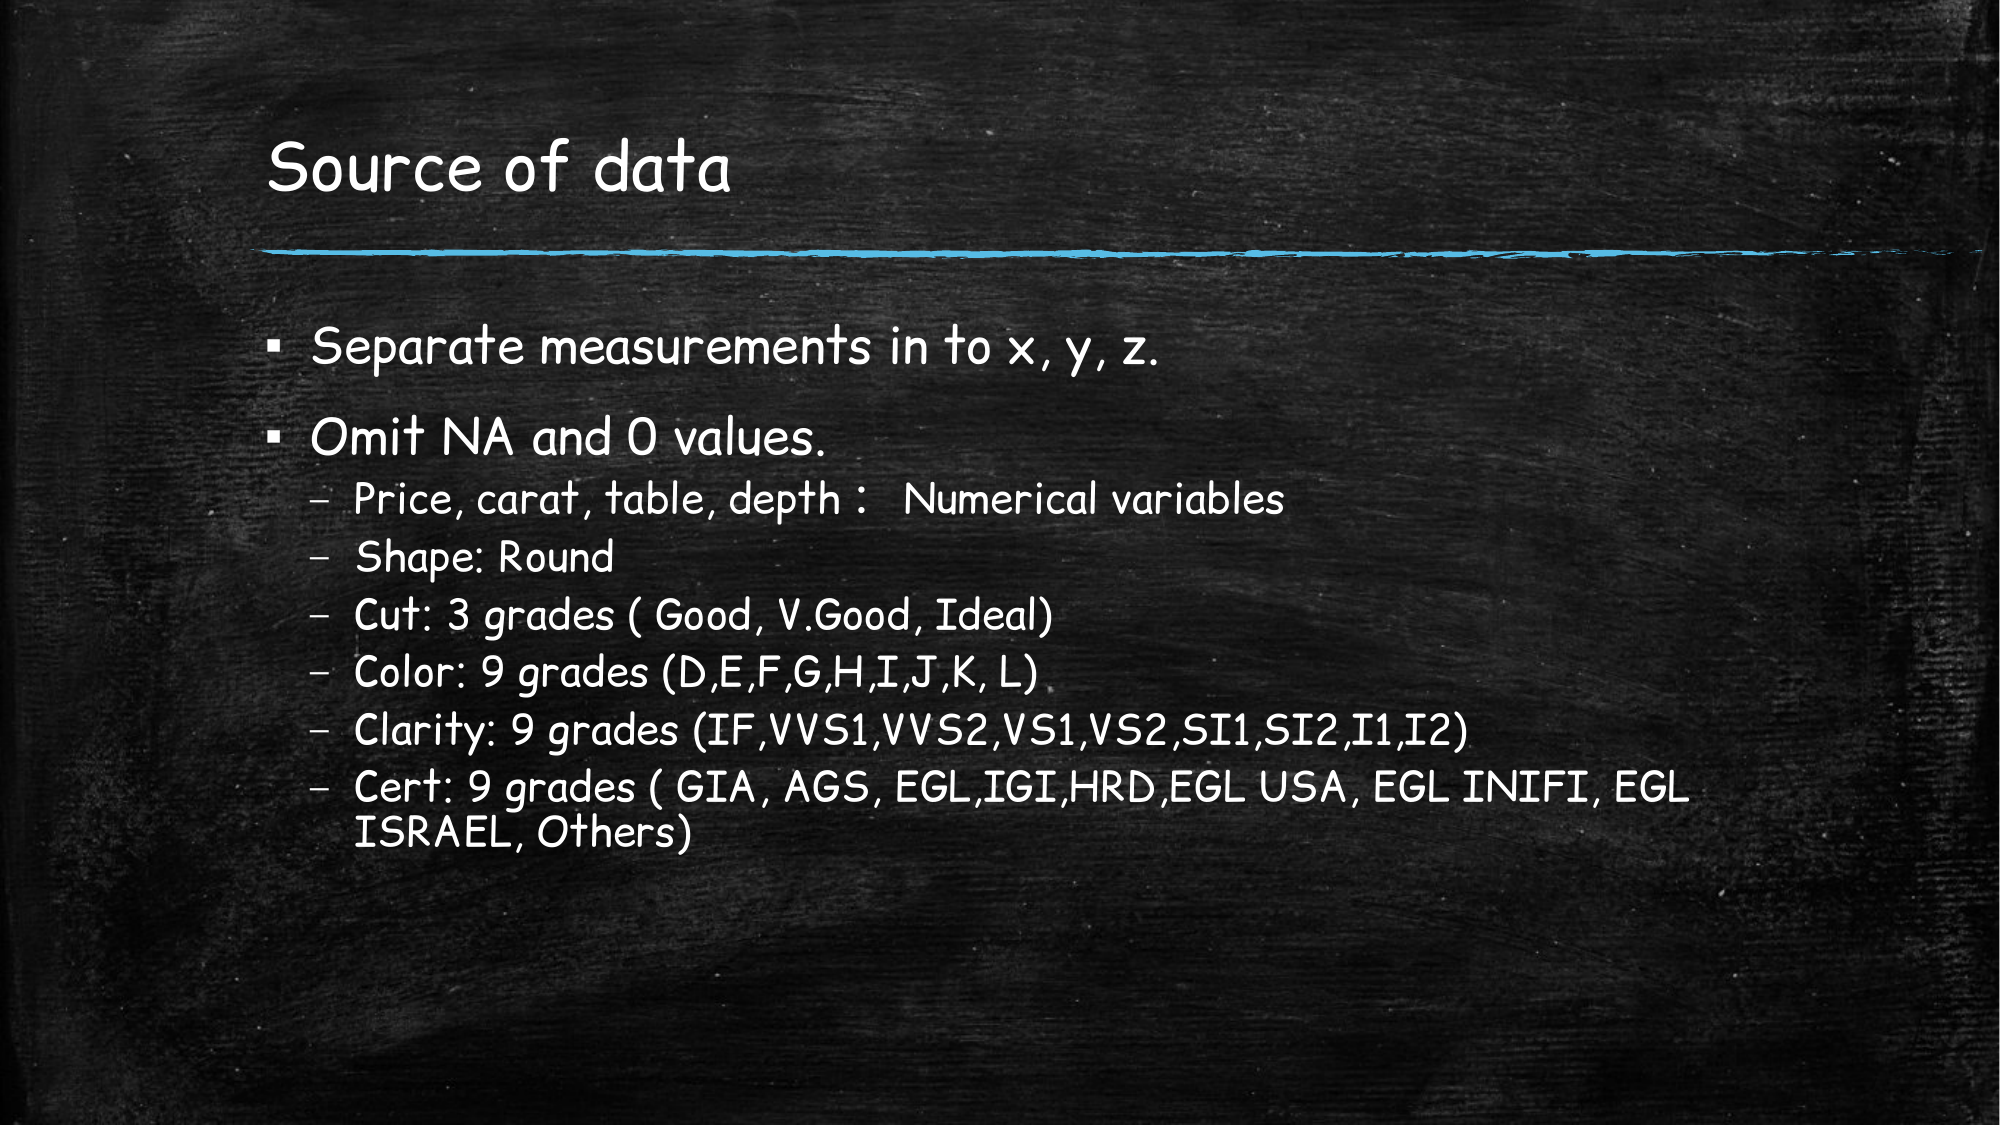

# Source of data
Separate measurements in to x, y, z.
Omit NA and 0 values.
Price, carat, table, depth：Numerical variables
Shape: Round
Cut: 3 grades ( Good, V.Good, Ideal)
Color: 9 grades (D,E,F,G,H,I,J,K, L)
Clarity: 9 grades (IF,VVS1,VVS2,VS1,VS2,SI1,SI2,I1,I2)
Cert: 9 grades ( GIA, AGS, EGL,IGI,HRD,EGL USA, EGL INIFI, EGL ISRAEL, Others)